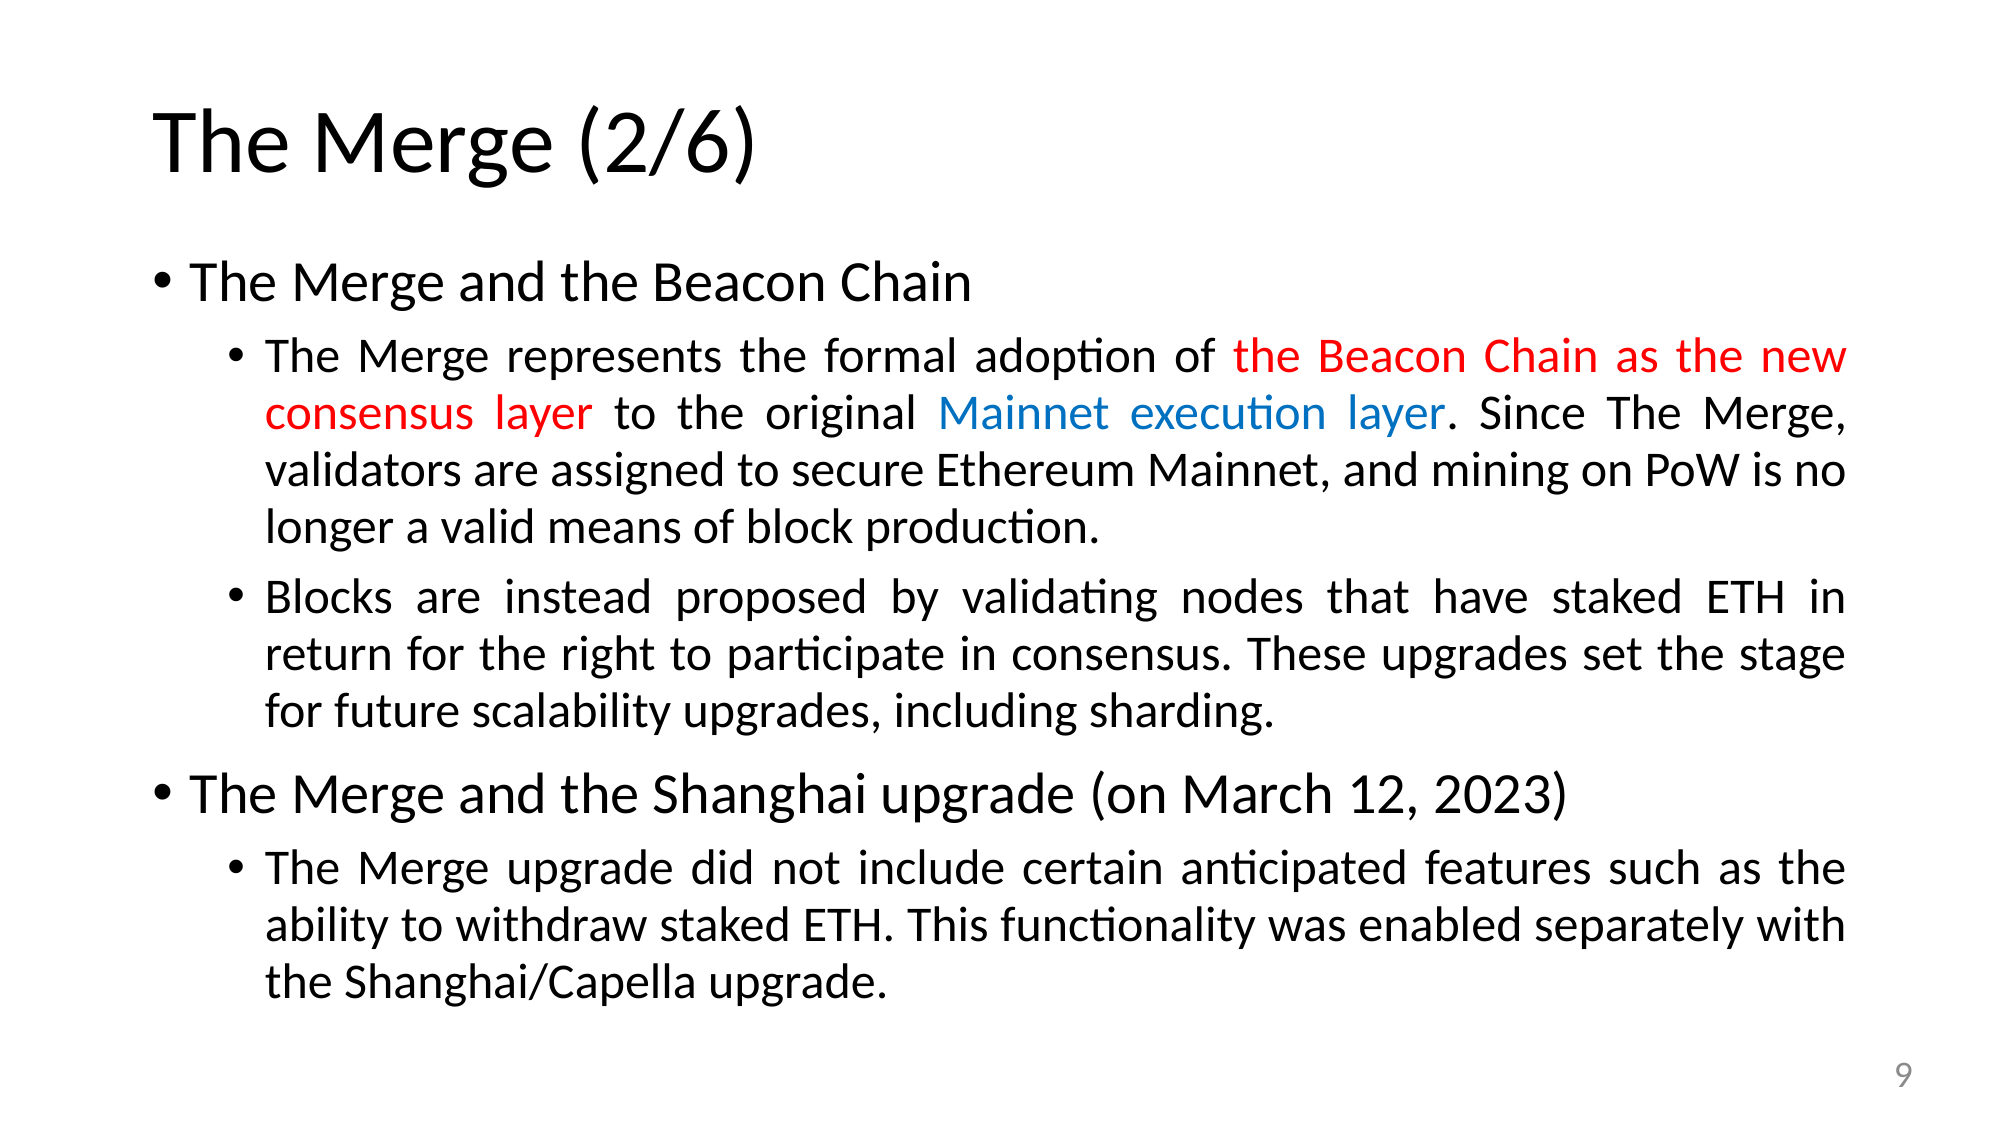

# The Merge (2/6)
The Merge and the Beacon Chain
The Merge represents the formal adoption of the Beacon Chain as the new consensus layer to the original Mainnet execution layer. Since The Merge, validators are assigned to secure Ethereum Mainnet, and mining on PoW is no longer a valid means of block production.
Blocks are instead proposed by validating nodes that have staked ETH in return for the right to participate in consensus. These upgrades set the stage for future scalability upgrades, including sharding.
The Merge and the Shanghai upgrade (on March 12, 2023)
The Merge upgrade did not include certain anticipated features such as the ability to withdraw staked ETH. This functionality was enabled separately with the Shanghai/Capella upgrade.
9